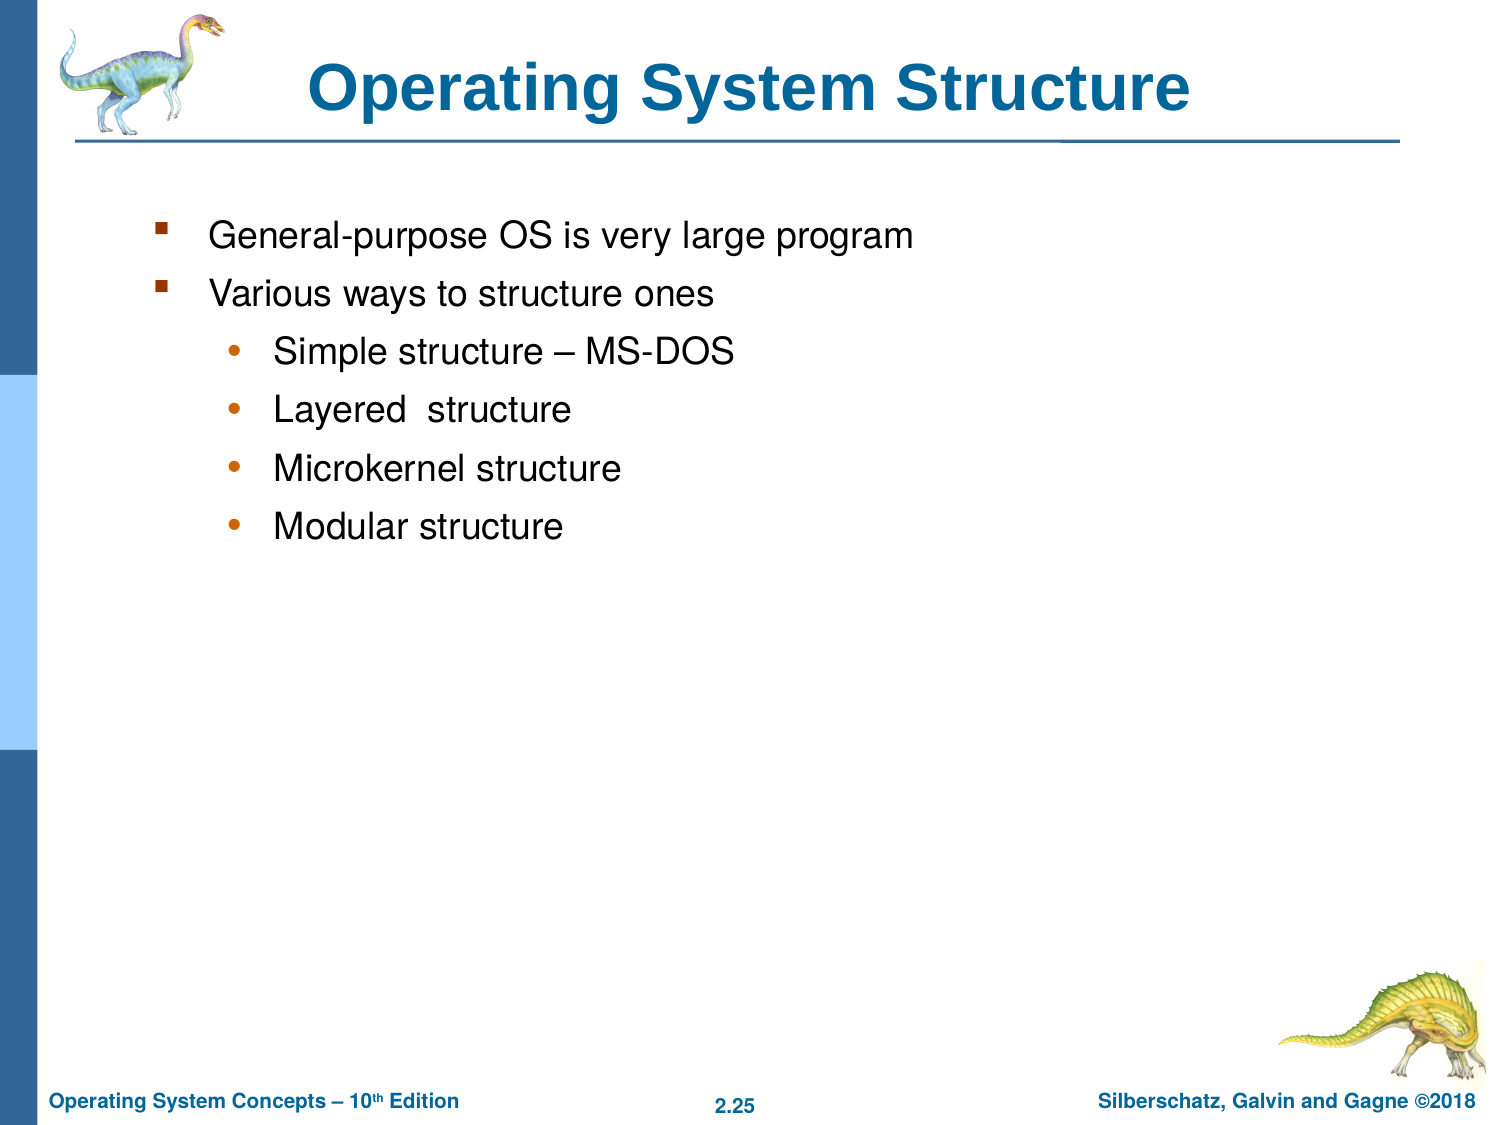

# Operating System Structure
General-purpose OS is very large program
Various ways to structure ones
Simple structure – MS-DOS
Layered  structure
Microkernel structure
Modular structure